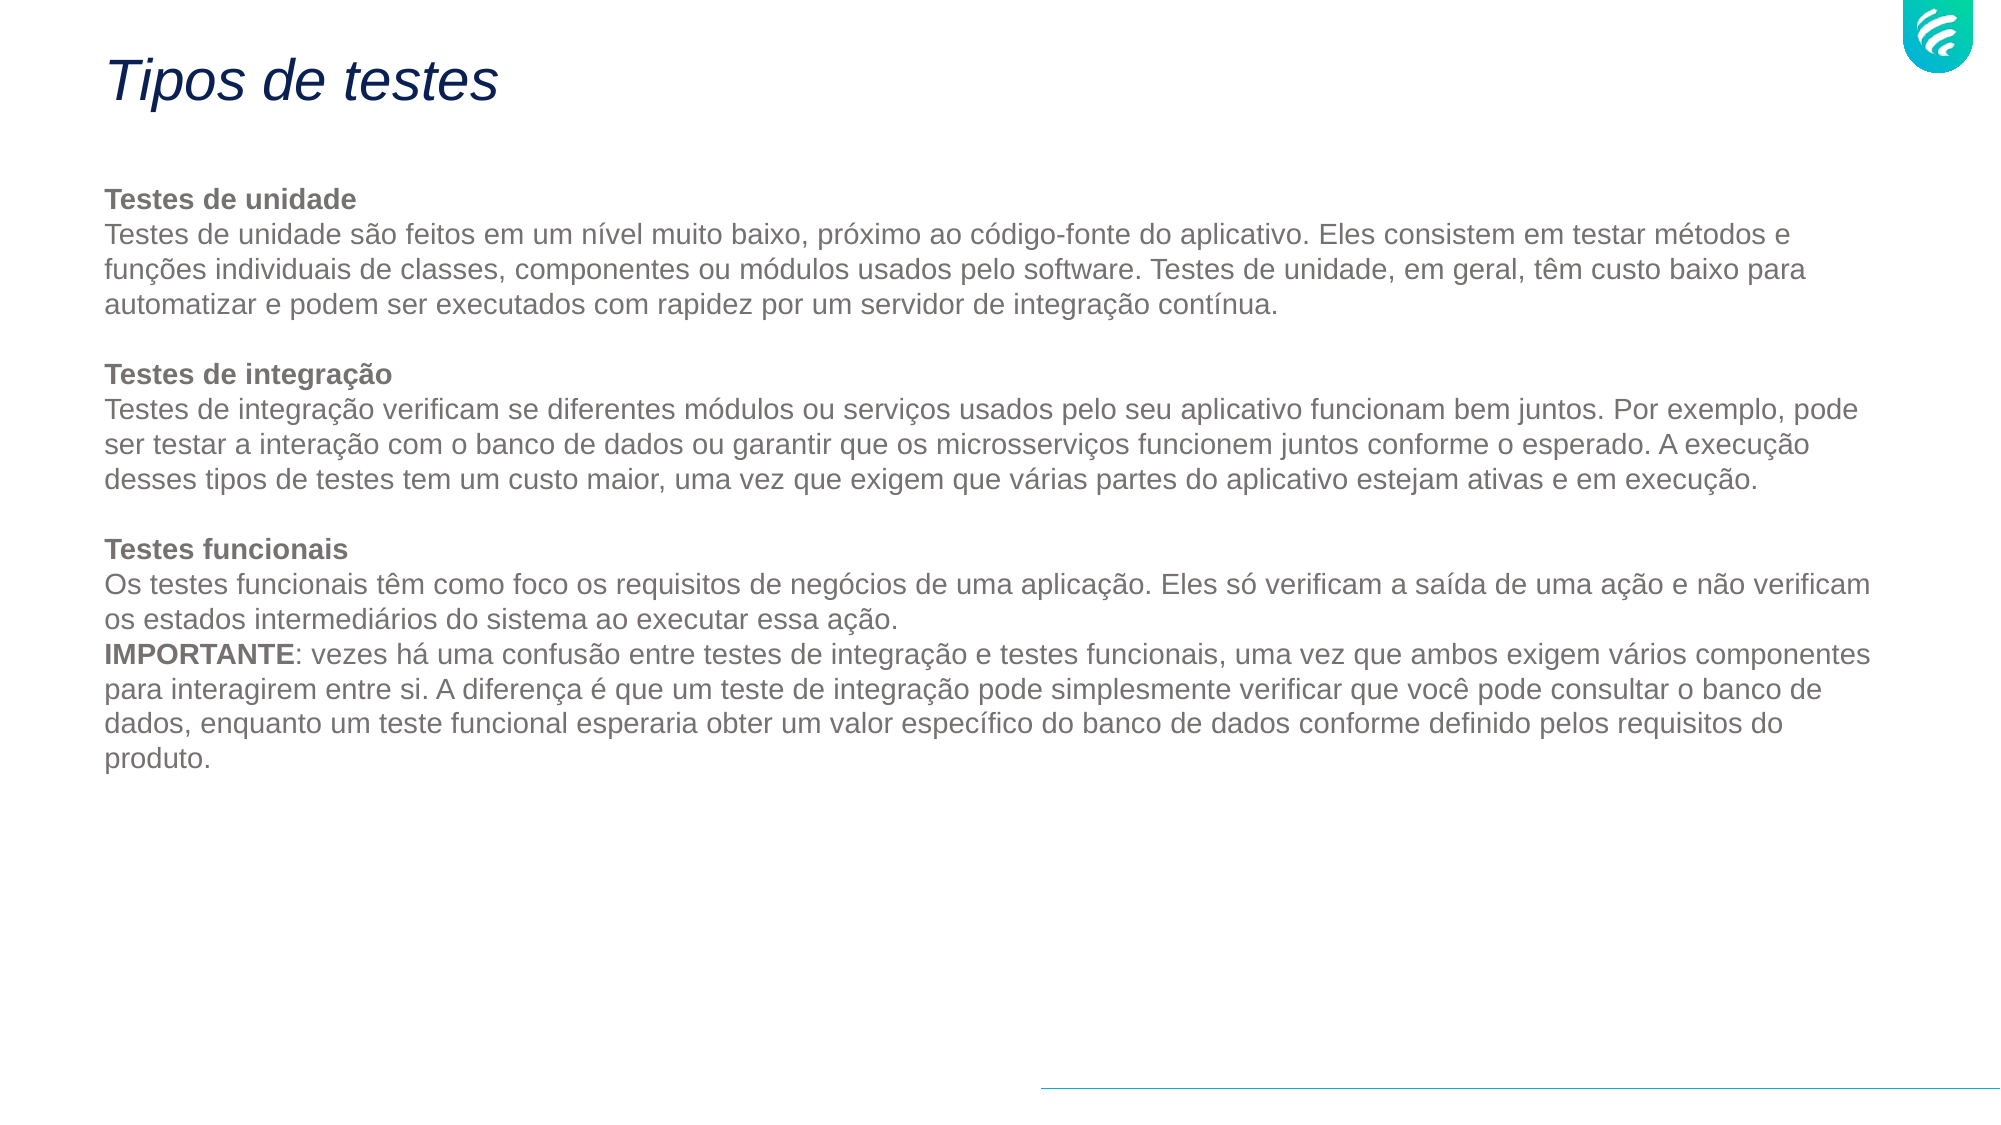

# Tipos de testes
Testes de unidade
Testes de unidade são feitos em um nível muito baixo, próximo ao código-fonte do aplicativo. Eles consistem em testar métodos e funções individuais de classes, componentes ou módulos usados pelo software. Testes de unidade, em geral, têm custo baixo para automatizar e podem ser executados com rapidez por um servidor de integração contínua.

Testes de integração
Testes de integração verificam se diferentes módulos ou serviços usados pelo seu aplicativo funcionam bem juntos. Por exemplo, pode ser testar a interação com o banco de dados ou garantir que os microsserviços funcionem juntos conforme o esperado. A execução desses tipos de testes tem um custo maior, uma vez que exigem que várias partes do aplicativo estejam ativas e em execução.

Testes funcionais
Os testes funcionais têm como foco os requisitos de negócios de uma aplicação. Eles só verificam a saída de uma ação e não verificam os estados intermediários do sistema ao executar essa ação.
IMPORTANTE: vezes há uma confusão entre testes de integração e testes funcionais, uma vez que ambos exigem vários componentes para interagirem entre si. A diferença é que um teste de integração pode simplesmente verificar que você pode consultar o banco de dados, enquanto um teste funcional esperaria obter um valor específico do banco de dados conforme definido pelos requisitos do produto.